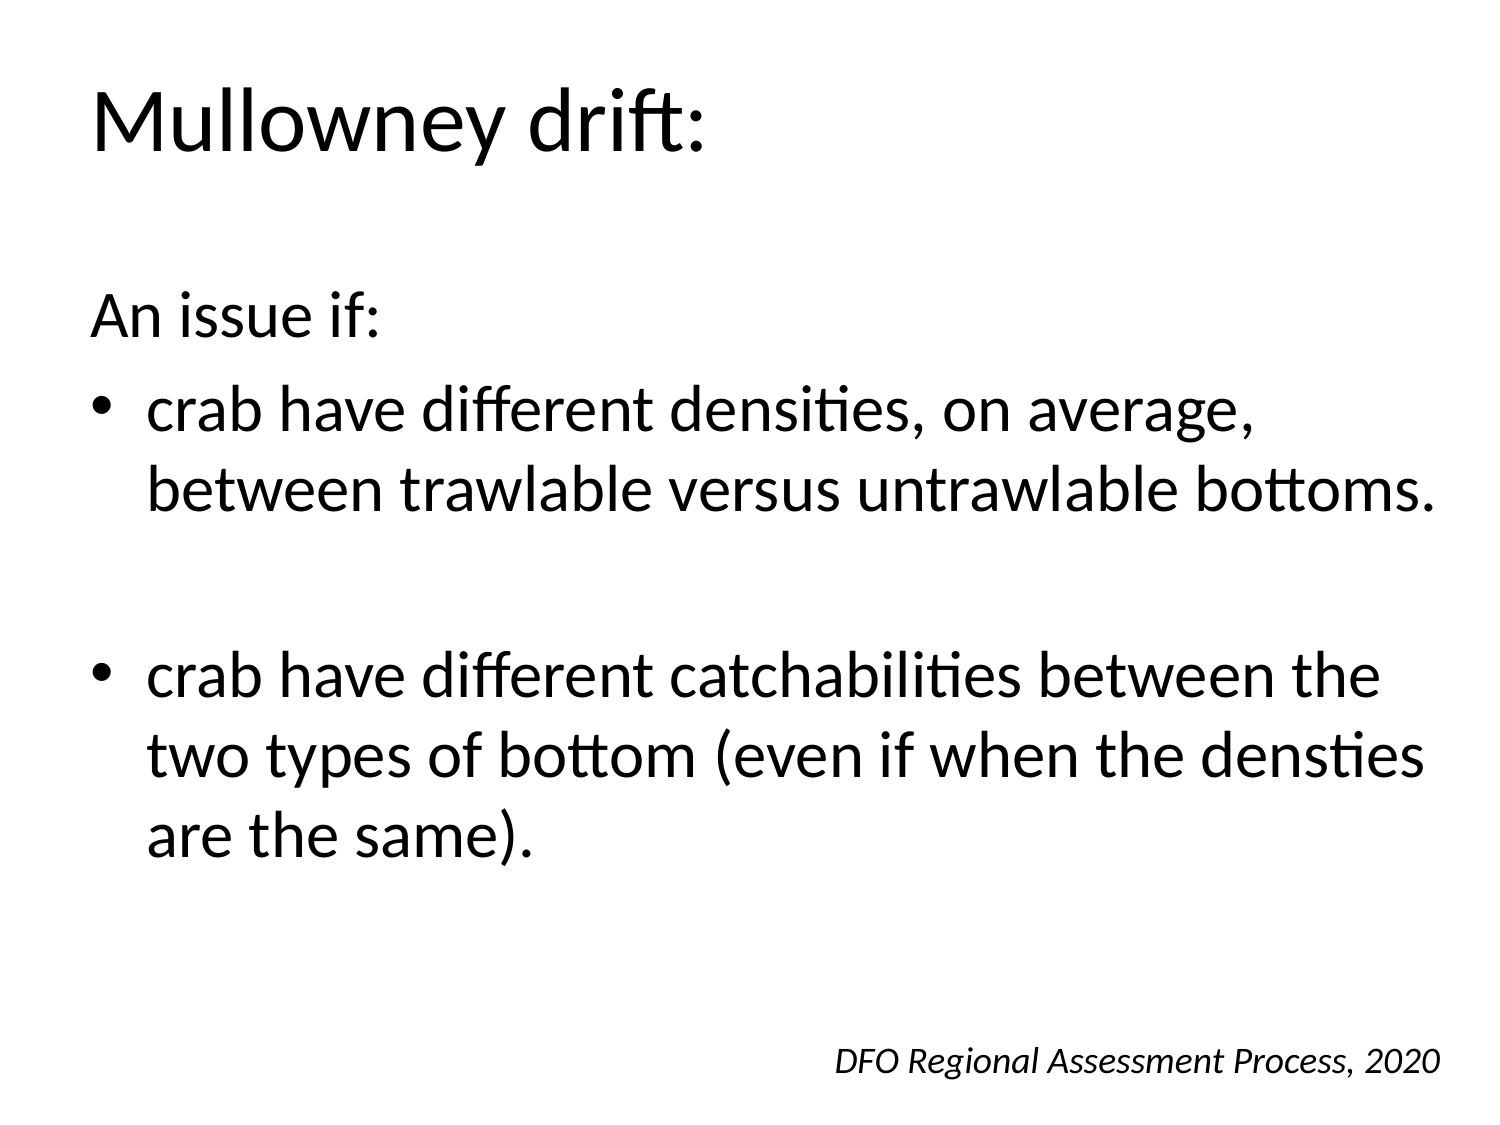

# Mullowney drift:
An issue if:
crab have different densities, on average, between trawlable versus untrawlable bottoms.

crab have different catchabilities between the two types of bottom (even if when the densties are the same).
DFO Regional Assessment Process, 2020